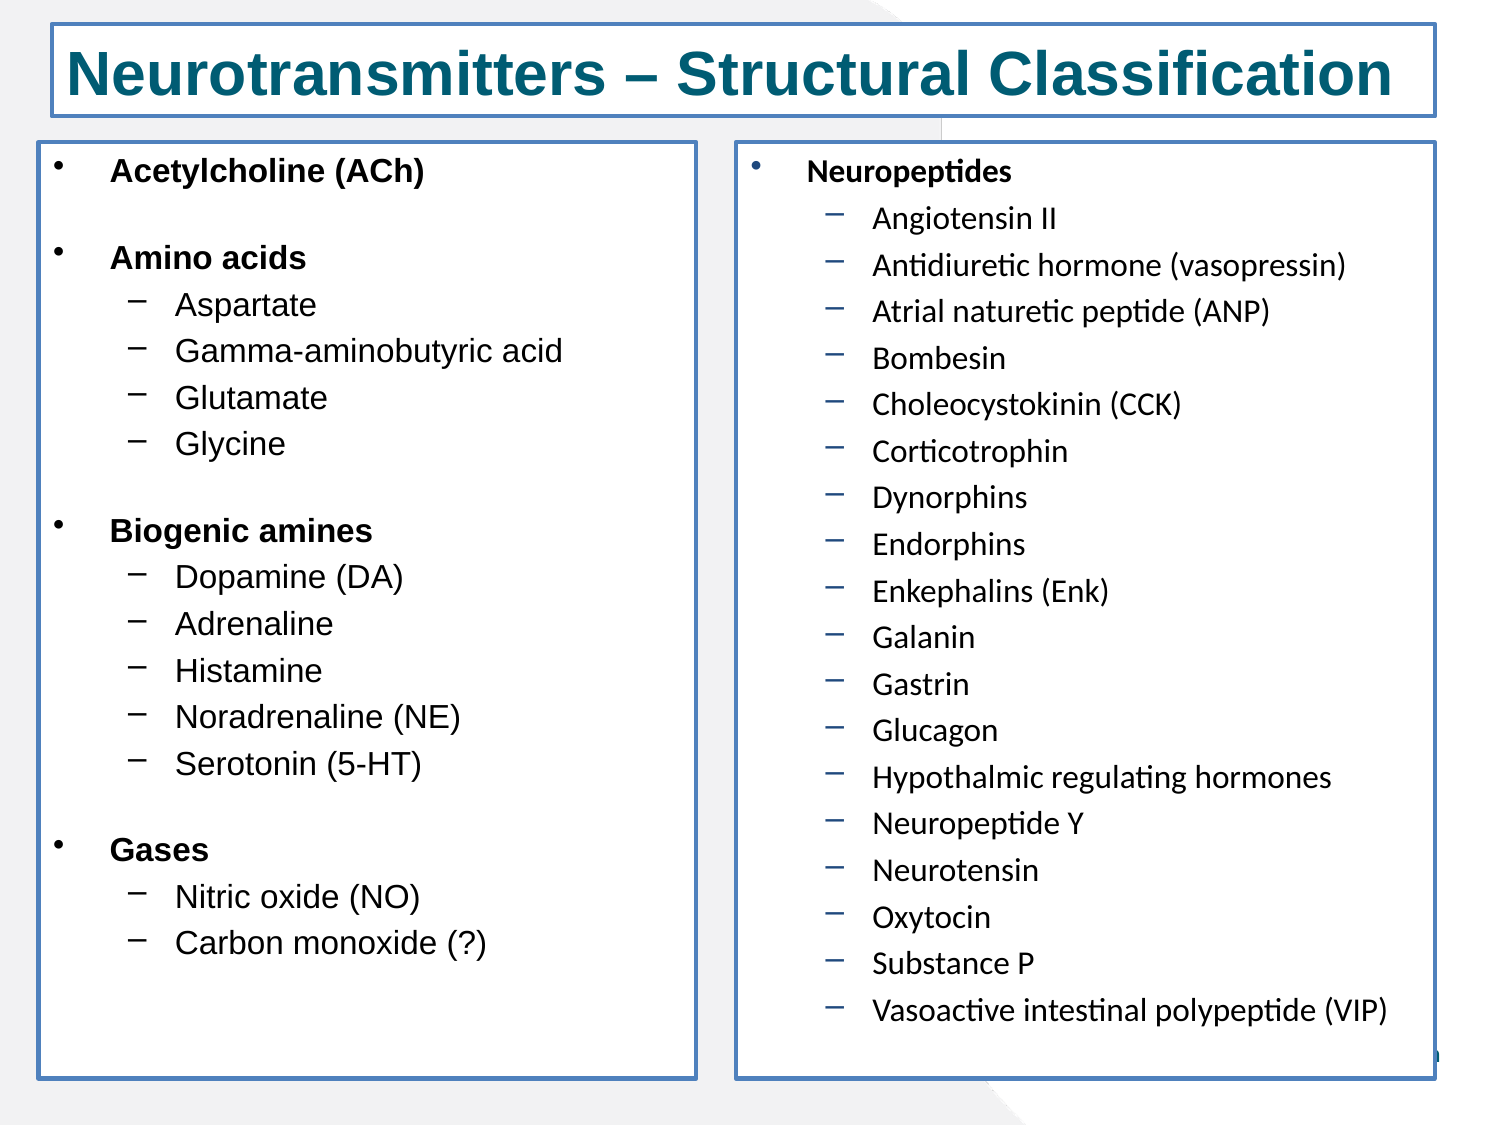

# Neurotransmitters – Structural Classification
Neuropeptides
Angiotensin II
Antidiuretic hormone (vasopressin)
Atrial naturetic peptide (ANP)
Bombesin
Choleocystokinin (CCK)
Corticotrophin
Dynorphins
Endorphins
Enkephalins (Enk)
Galanin
Gastrin
Glucagon
Hypothalmic regulating hormones
Neuropeptide Y
Neurotensin
Oxytocin
Substance P
Vasoactive intestinal polypeptide (VIP)
Acetylcholine (ACh)
Amino acids
Aspartate
Gamma-aminobutyric acid
Glutamate
Glycine
Biogenic amines
Dopamine (DA)
Adrenaline
Histamine
Noradrenaline (NE)
Serotonin (5-HT)
Gases
Nitric oxide (NO)
Carbon monoxide (?)